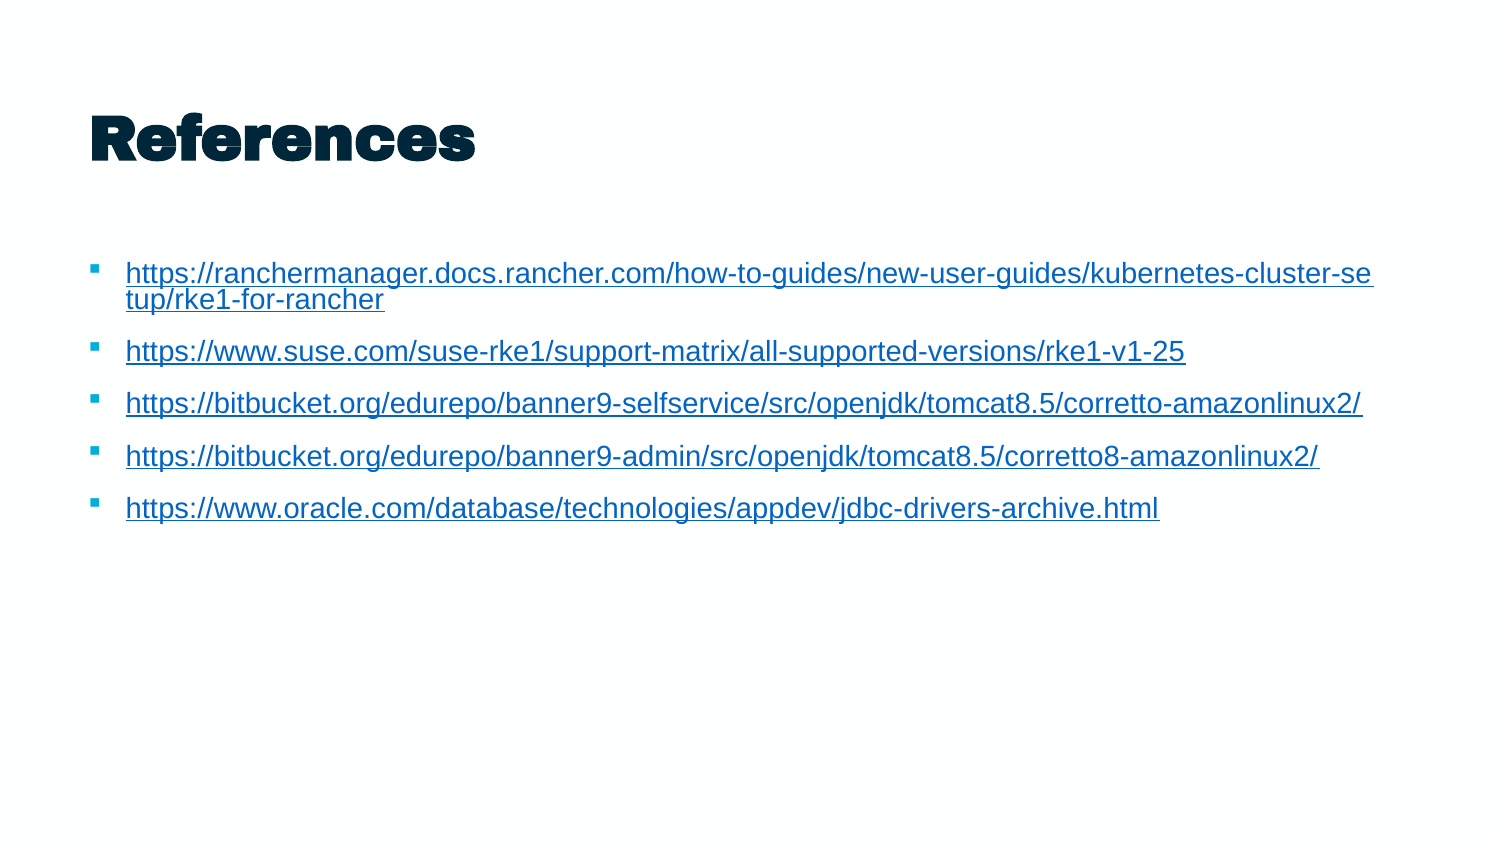

# References
https://ranchermanager.docs.rancher.com/how-to-guides/new-user-guides/kubernetes-cluster-setup/rke1-for-rancher
https://www.suse.com/suse-rke1/support-matrix/all-supported-versions/rke1-v1-25
https://bitbucket.org/edurepo/banner9-selfservice/src/openjdk/tomcat8.5/corretto-amazonlinux2/
https://bitbucket.org/edurepo/banner9-admin/src/openjdk/tomcat8.5/corretto8-amazonlinux2/
https://www.oracle.com/database/technologies/appdev/jdbc-drivers-archive.html